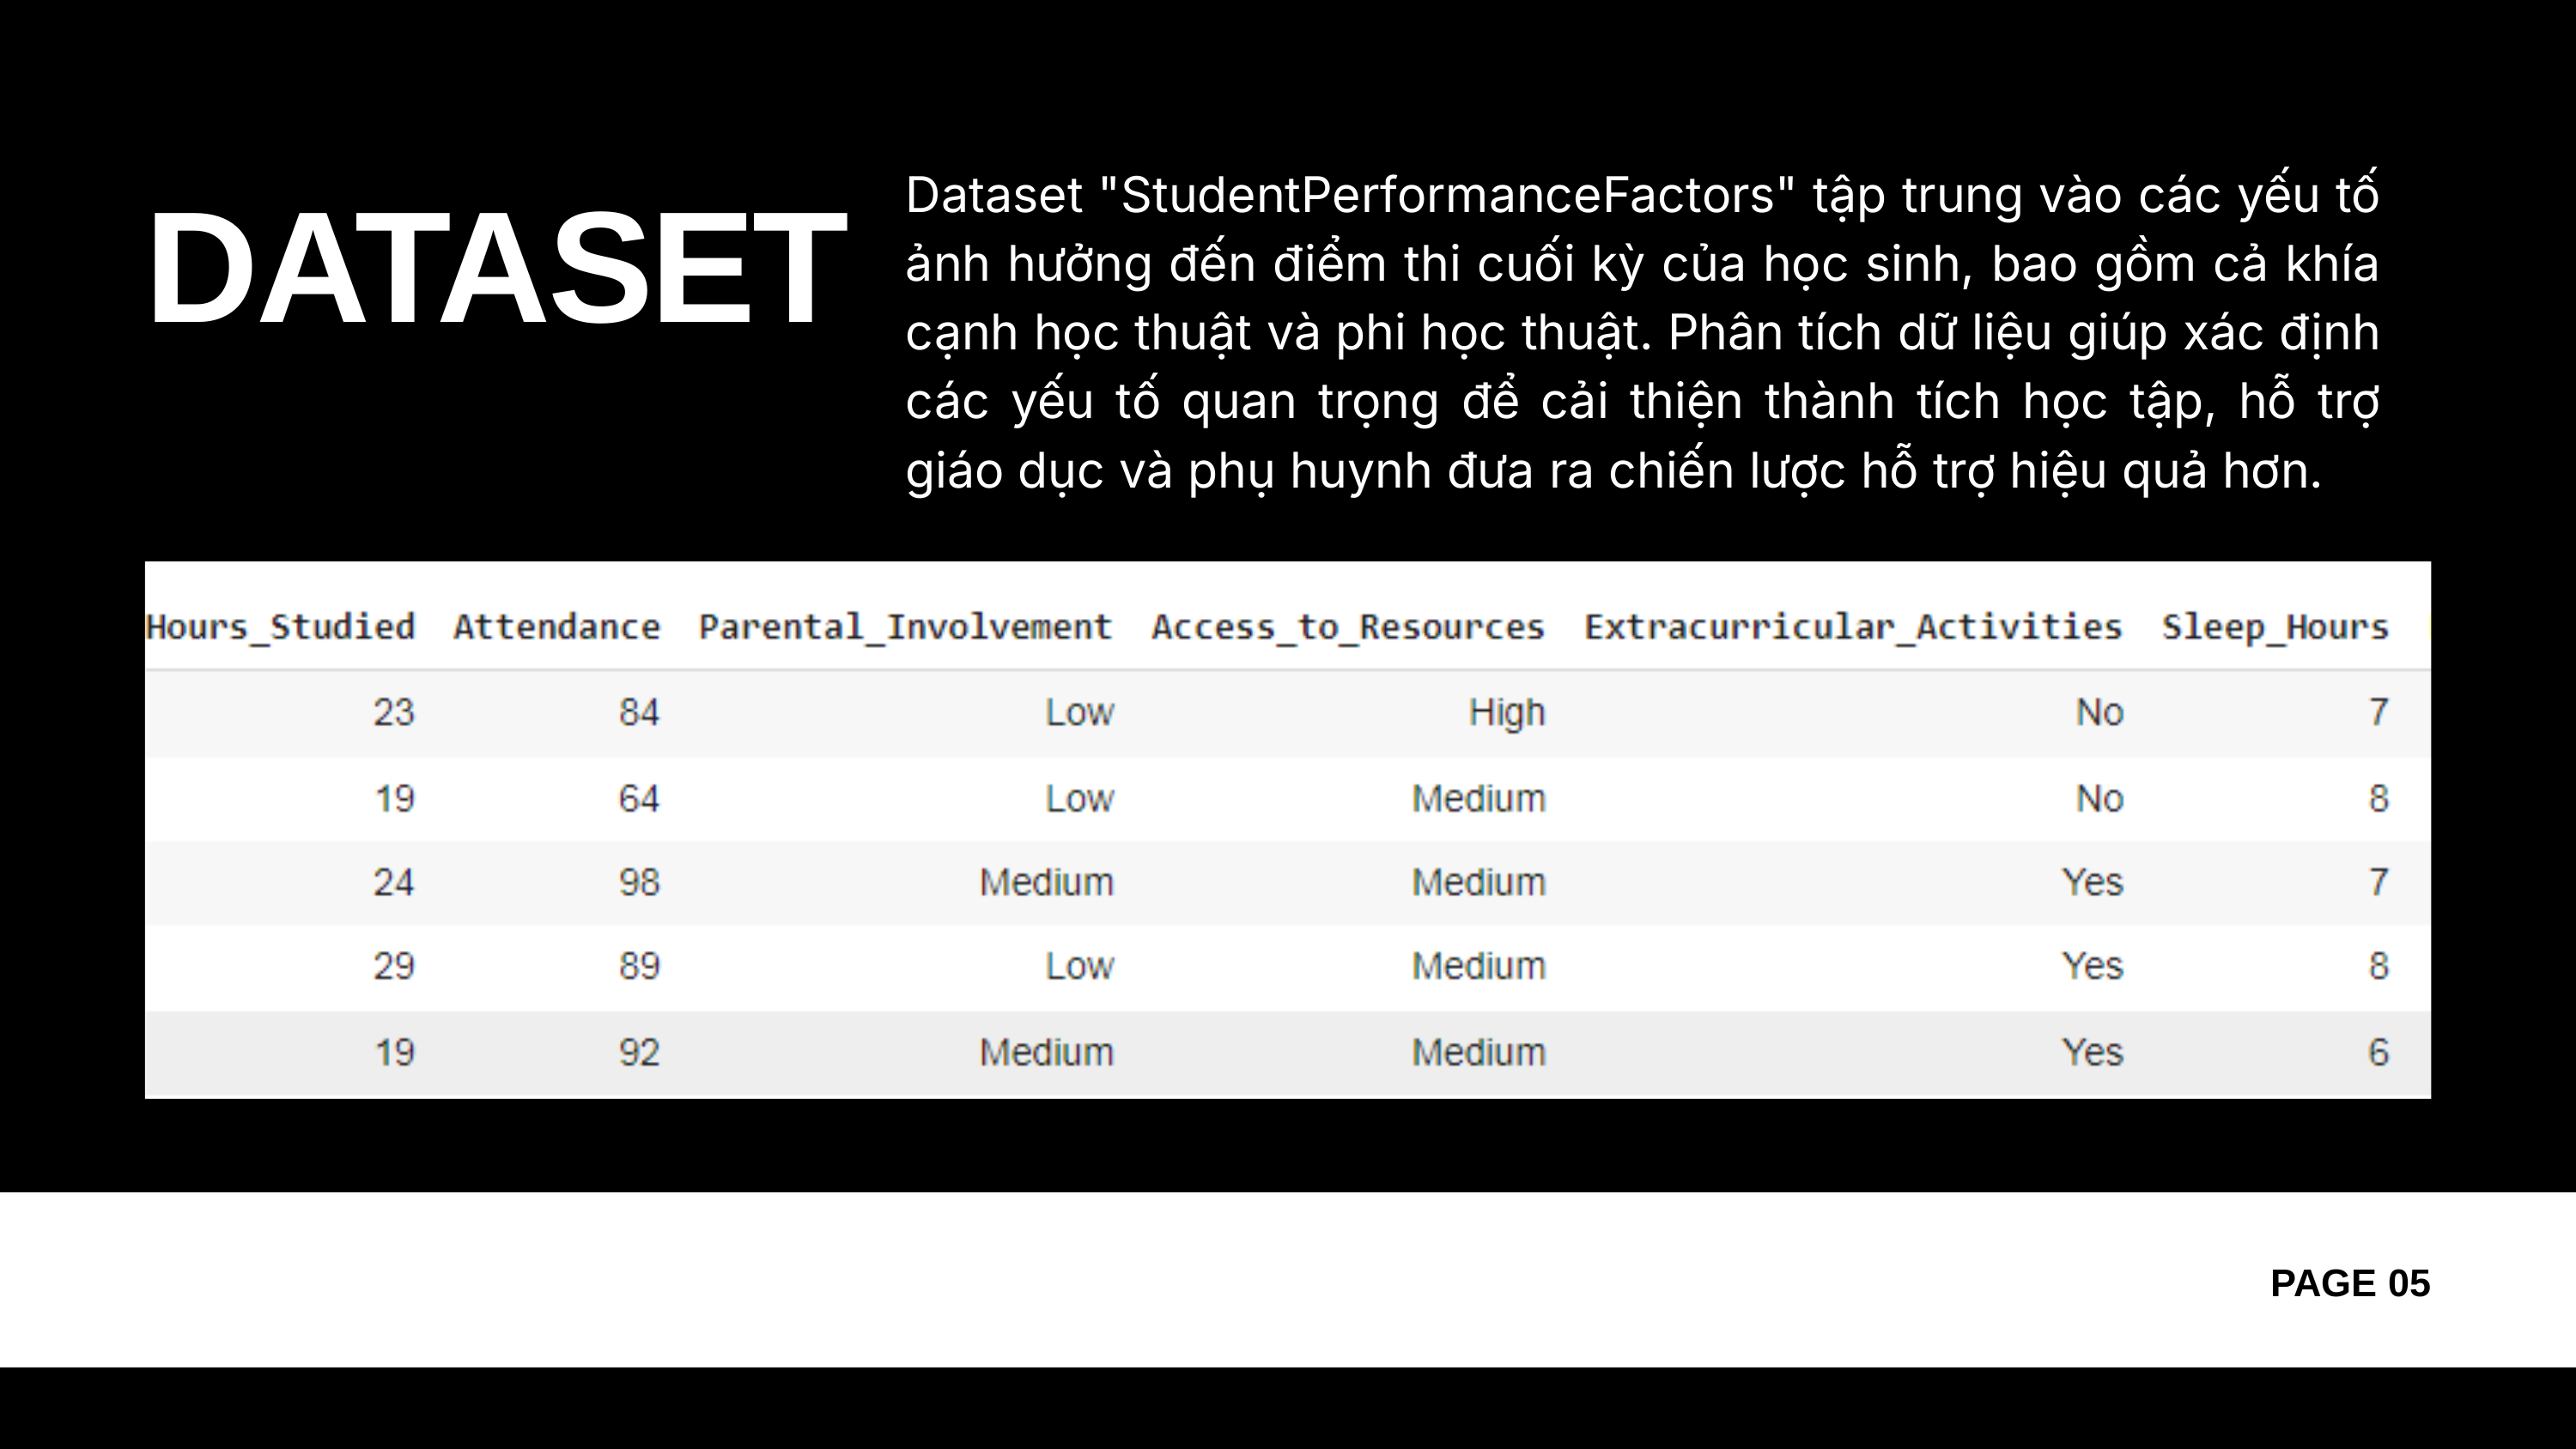

Dataset "StudentPerformanceFactors" tập trung vào các yếu tố ảnh hưởng đến điểm thi cuối kỳ của học sinh, bao gồm cả khía cạnh học thuật và phi học thuật. Phân tích dữ liệu giúp xác định các yếu tố quan trọng để cải thiện thành tích học tập, hỗ trợ giáo dục và phụ huynh đưa ra chiến lược hỗ trợ hiệu quả hơn.
DATASET

PAGE 05